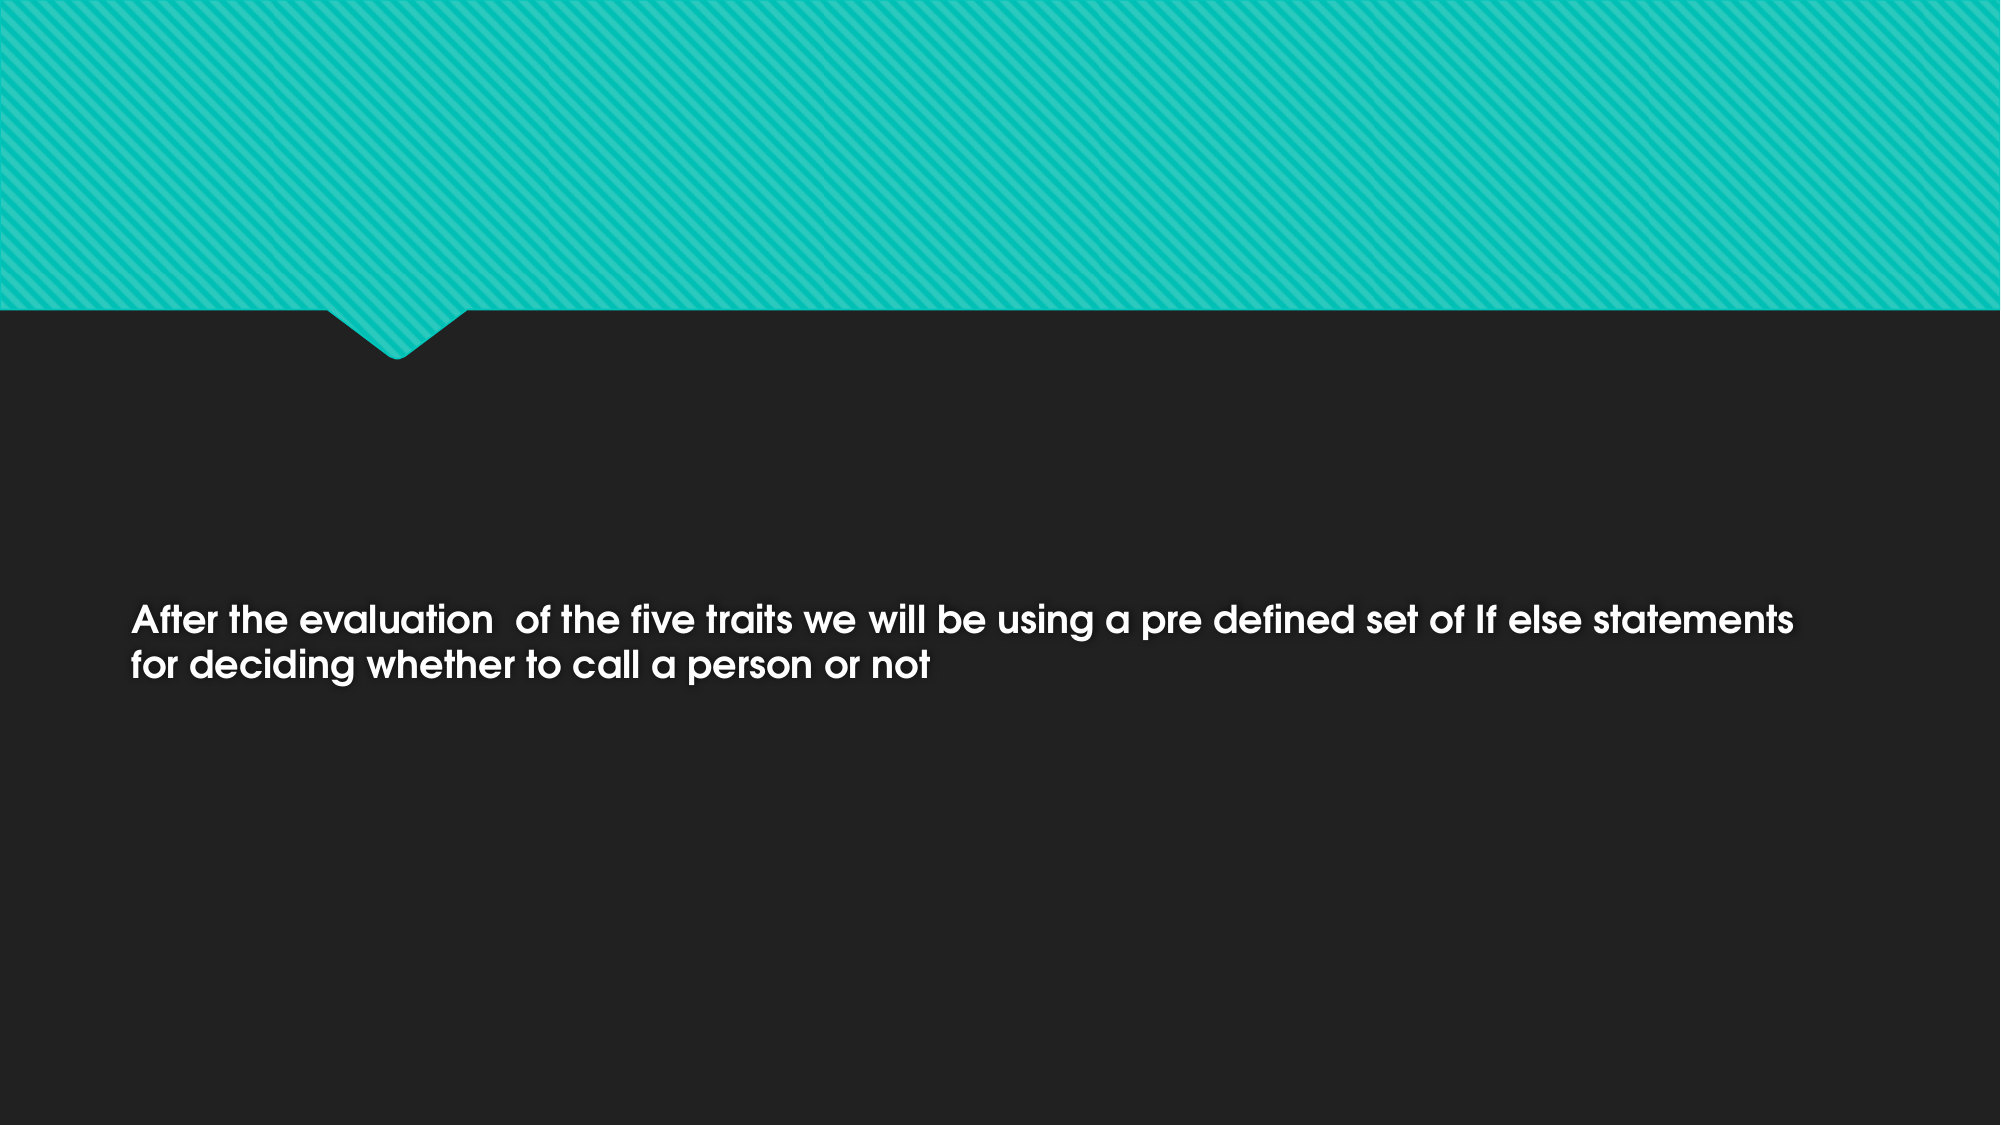

# After the evaluation  of the five traits we will be using a pre defined set of If else statements for deciding whether to call a person or not